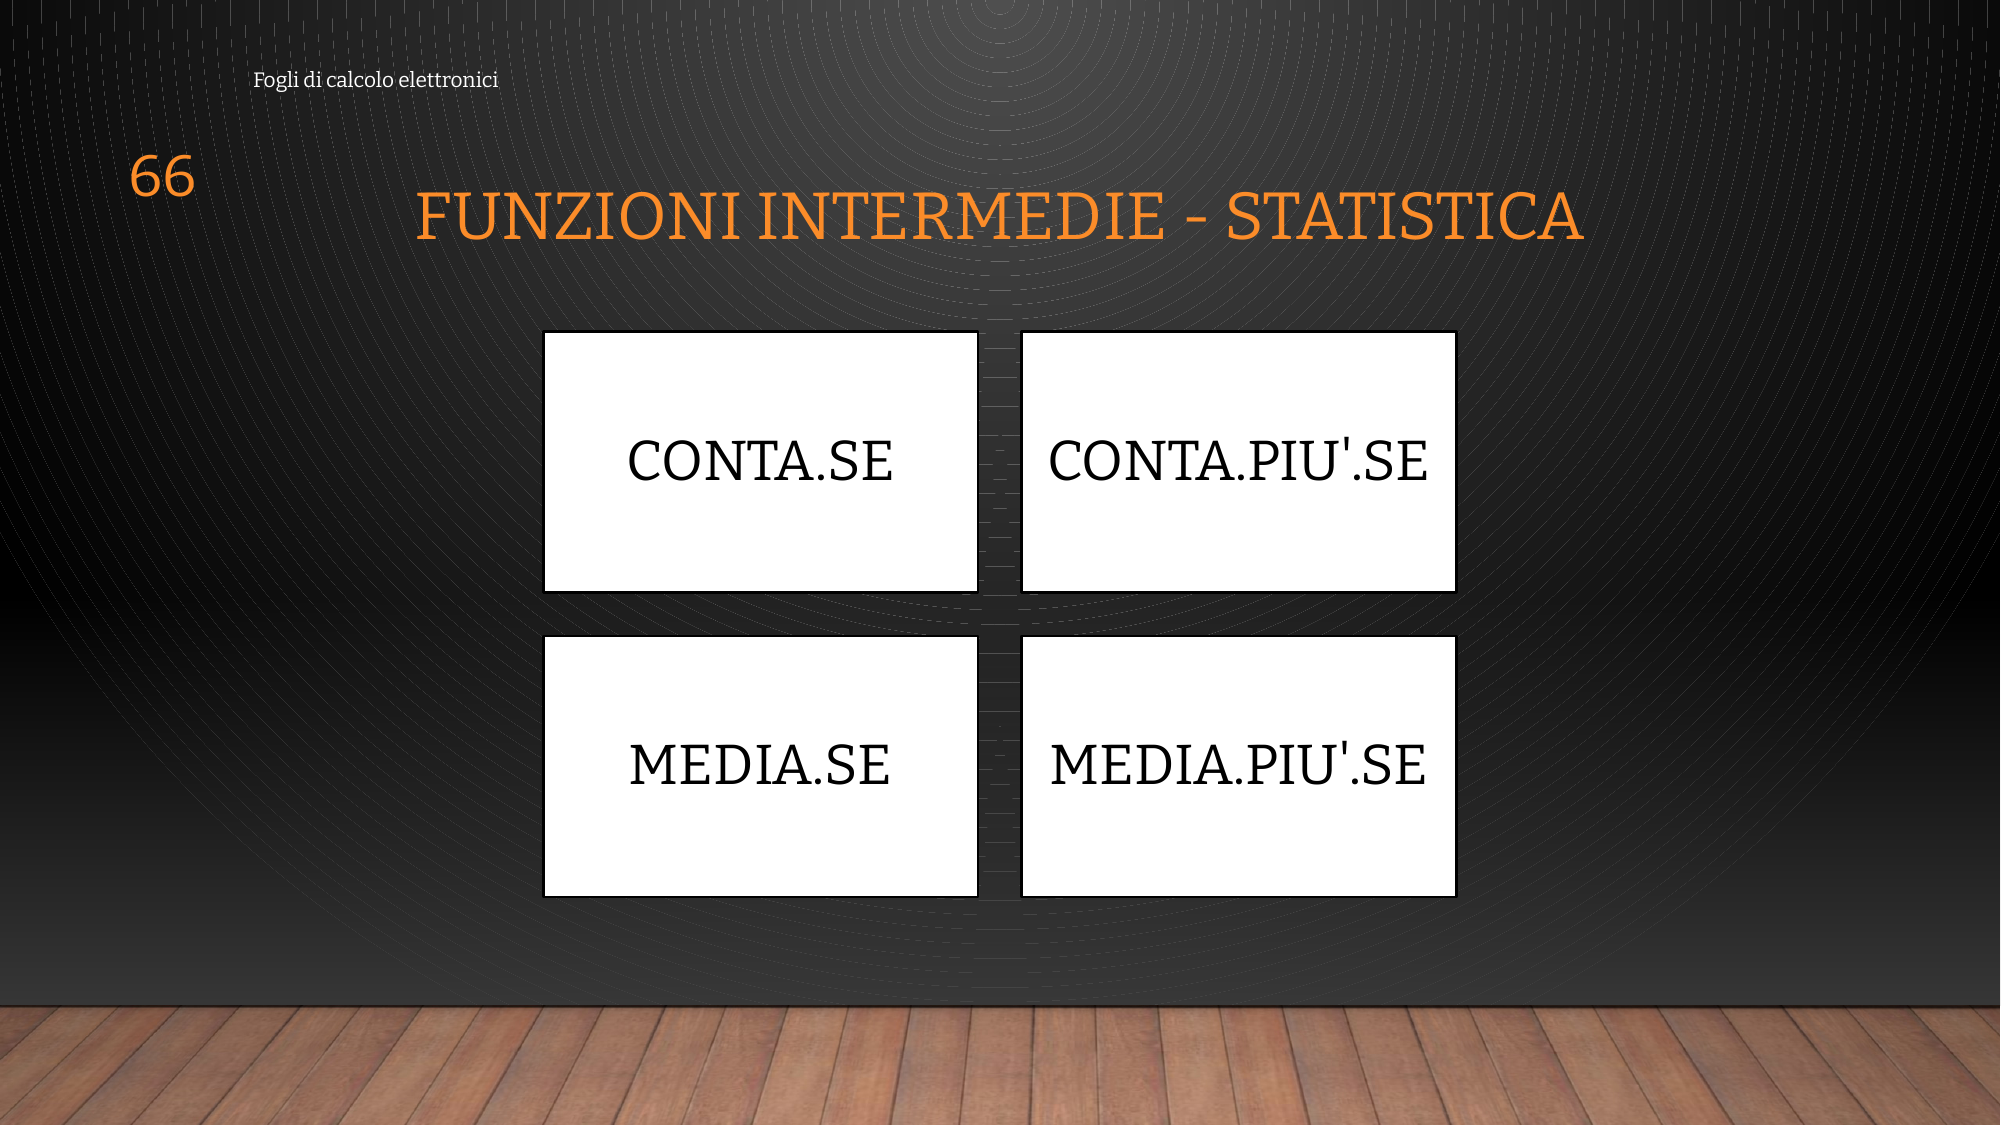

Fogli di calcolo elettronici
66
# FUNZIONI INTERMEDIE - STATISTICA
CONTA.SE
CONTA.PIU'.SE
MEDIA.SE
MEDIA.PIU'.SE